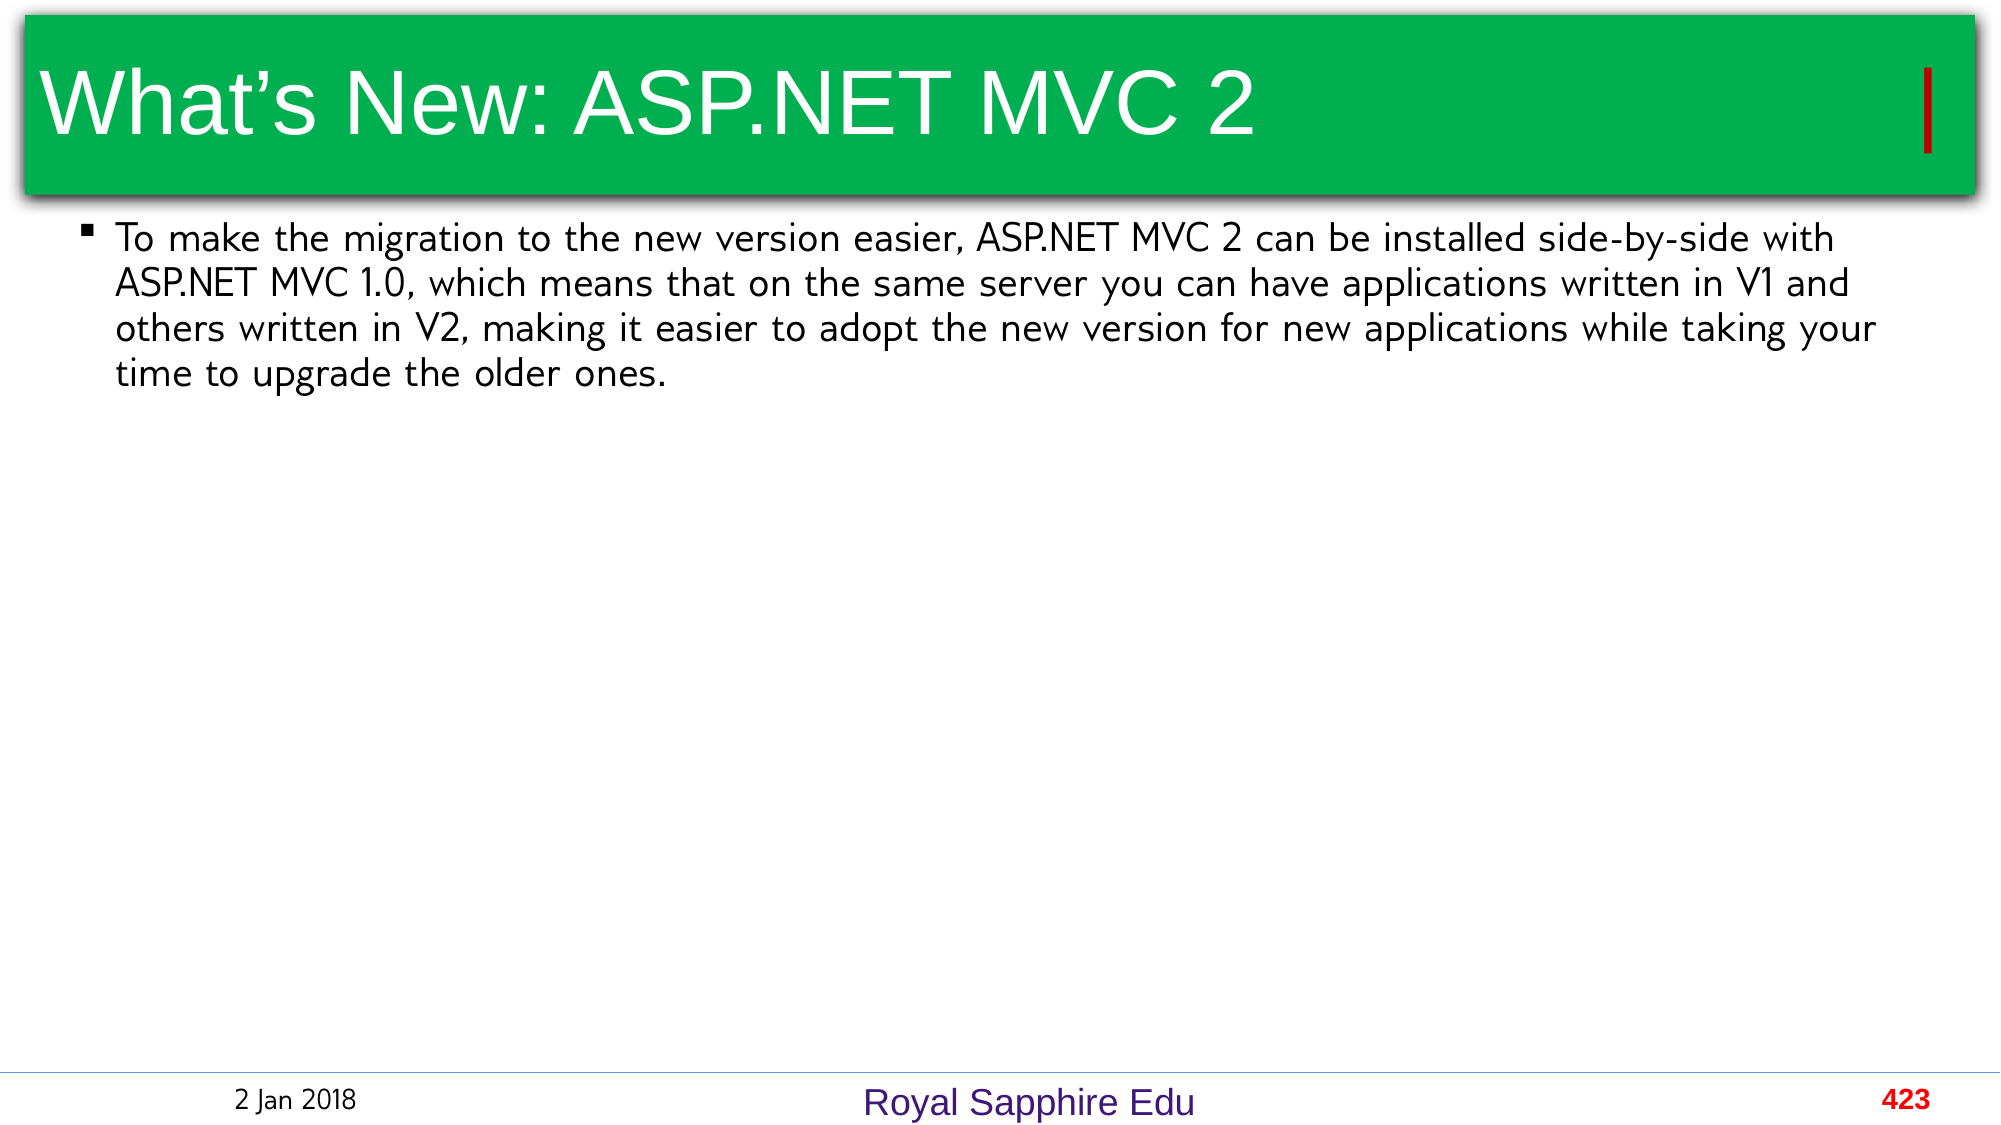

# What’s New: ASP.NET MVC 2				   |
To make the migration to the new version easier, ASP.NET MVC 2 can be installed side-by-side with ASP.NET MVC 1.0, which means that on the same server you can have applications written in V1 and others written in V2, making it easier to adopt the new version for new applications while taking your time to upgrade the older ones.
2 Jan 2018
423